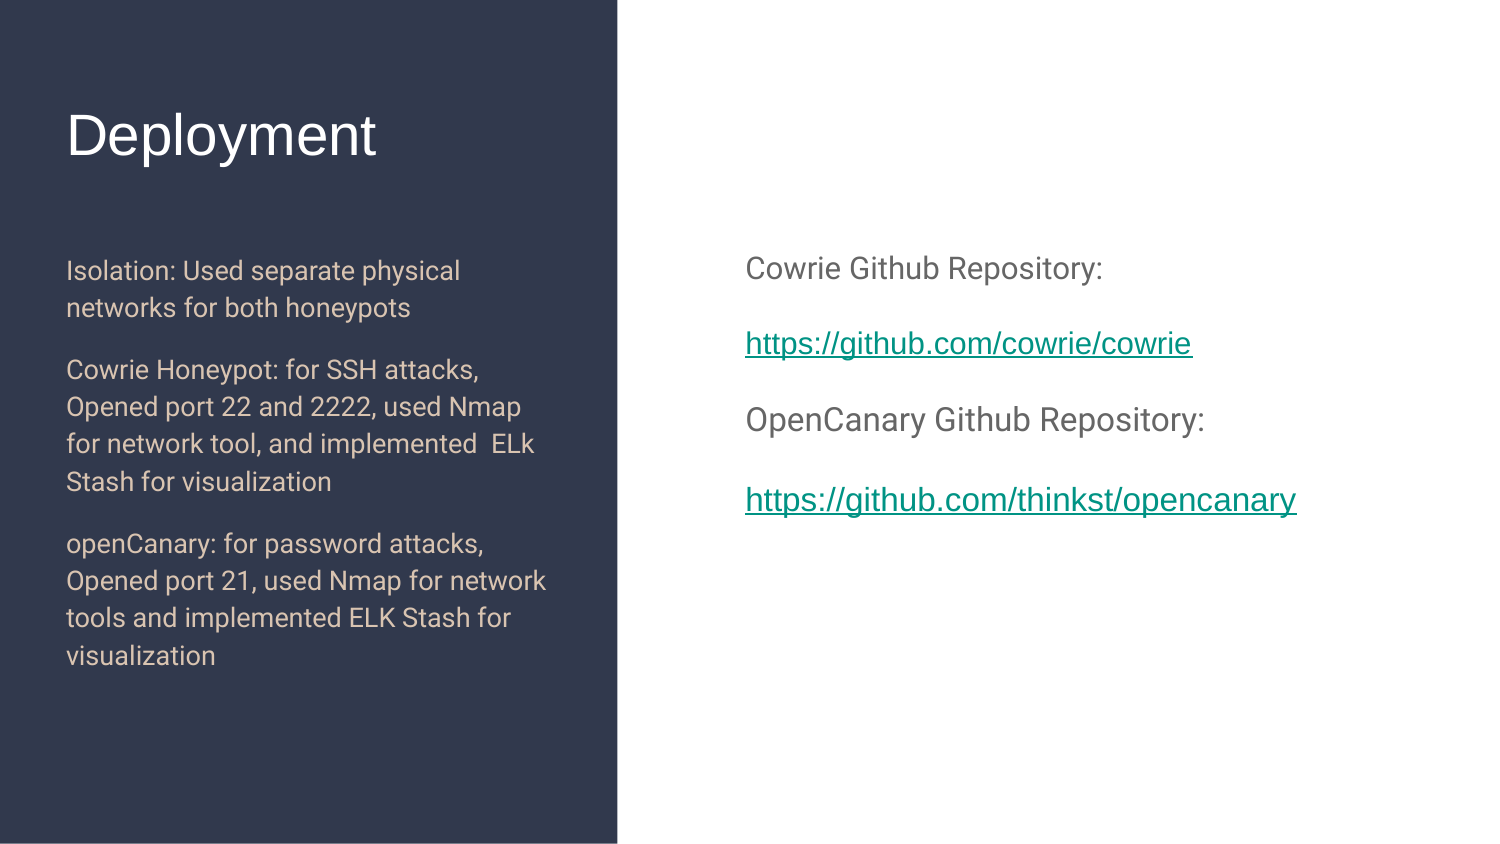

# Deployment
Isolation: Used separate physical networks for both honeypots
Cowrie Honeypot: for SSH attacks, Opened port 22 and 2222, used Nmap for network tool, and implemented  ELk Stash for visualization
openCanary: for password attacks, Opened port 21, used Nmap for network tools and implemented ELK Stash for visualization

Cowrie Github Repository:

https://github.com/cowrie/cowrie

OpenCanary Github Repository:

https://github.com/thinkst/opencanary